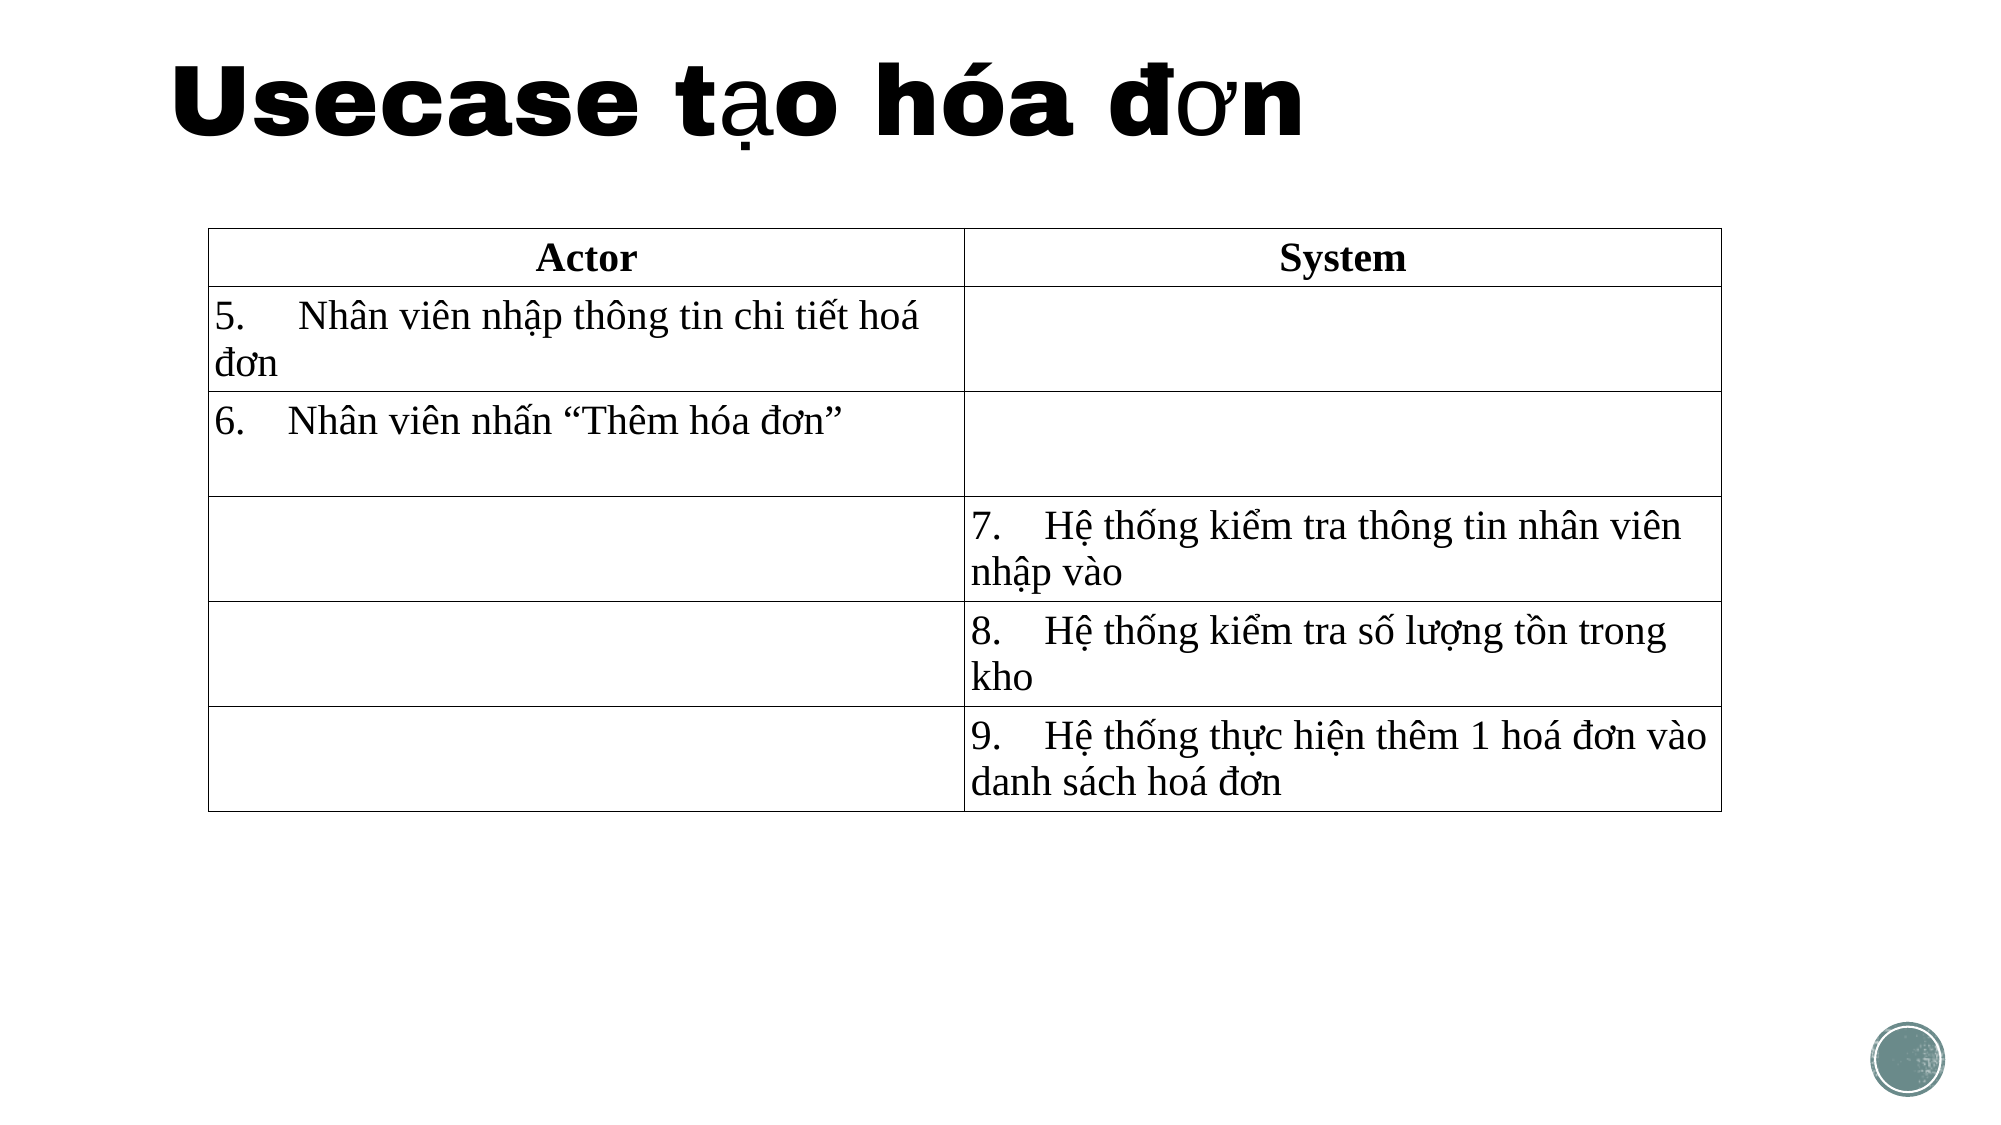

# Usecase tạo hóa đơn
| Actor | System |
| --- | --- |
| Nhân viên nhập thông tin chi tiết hoá đơn |  |
| Nhân viên nhấn “Thêm hóa đơn” |  |
|  | Hệ thống kiểm tra thông tin nhân viên nhập vào |
|  | Hệ thống kiểm tra số lượng tồn trong kho |
|  | Hệ thống thực hiện thêm 1 hoá đơn vào danh sách hoá đơn |